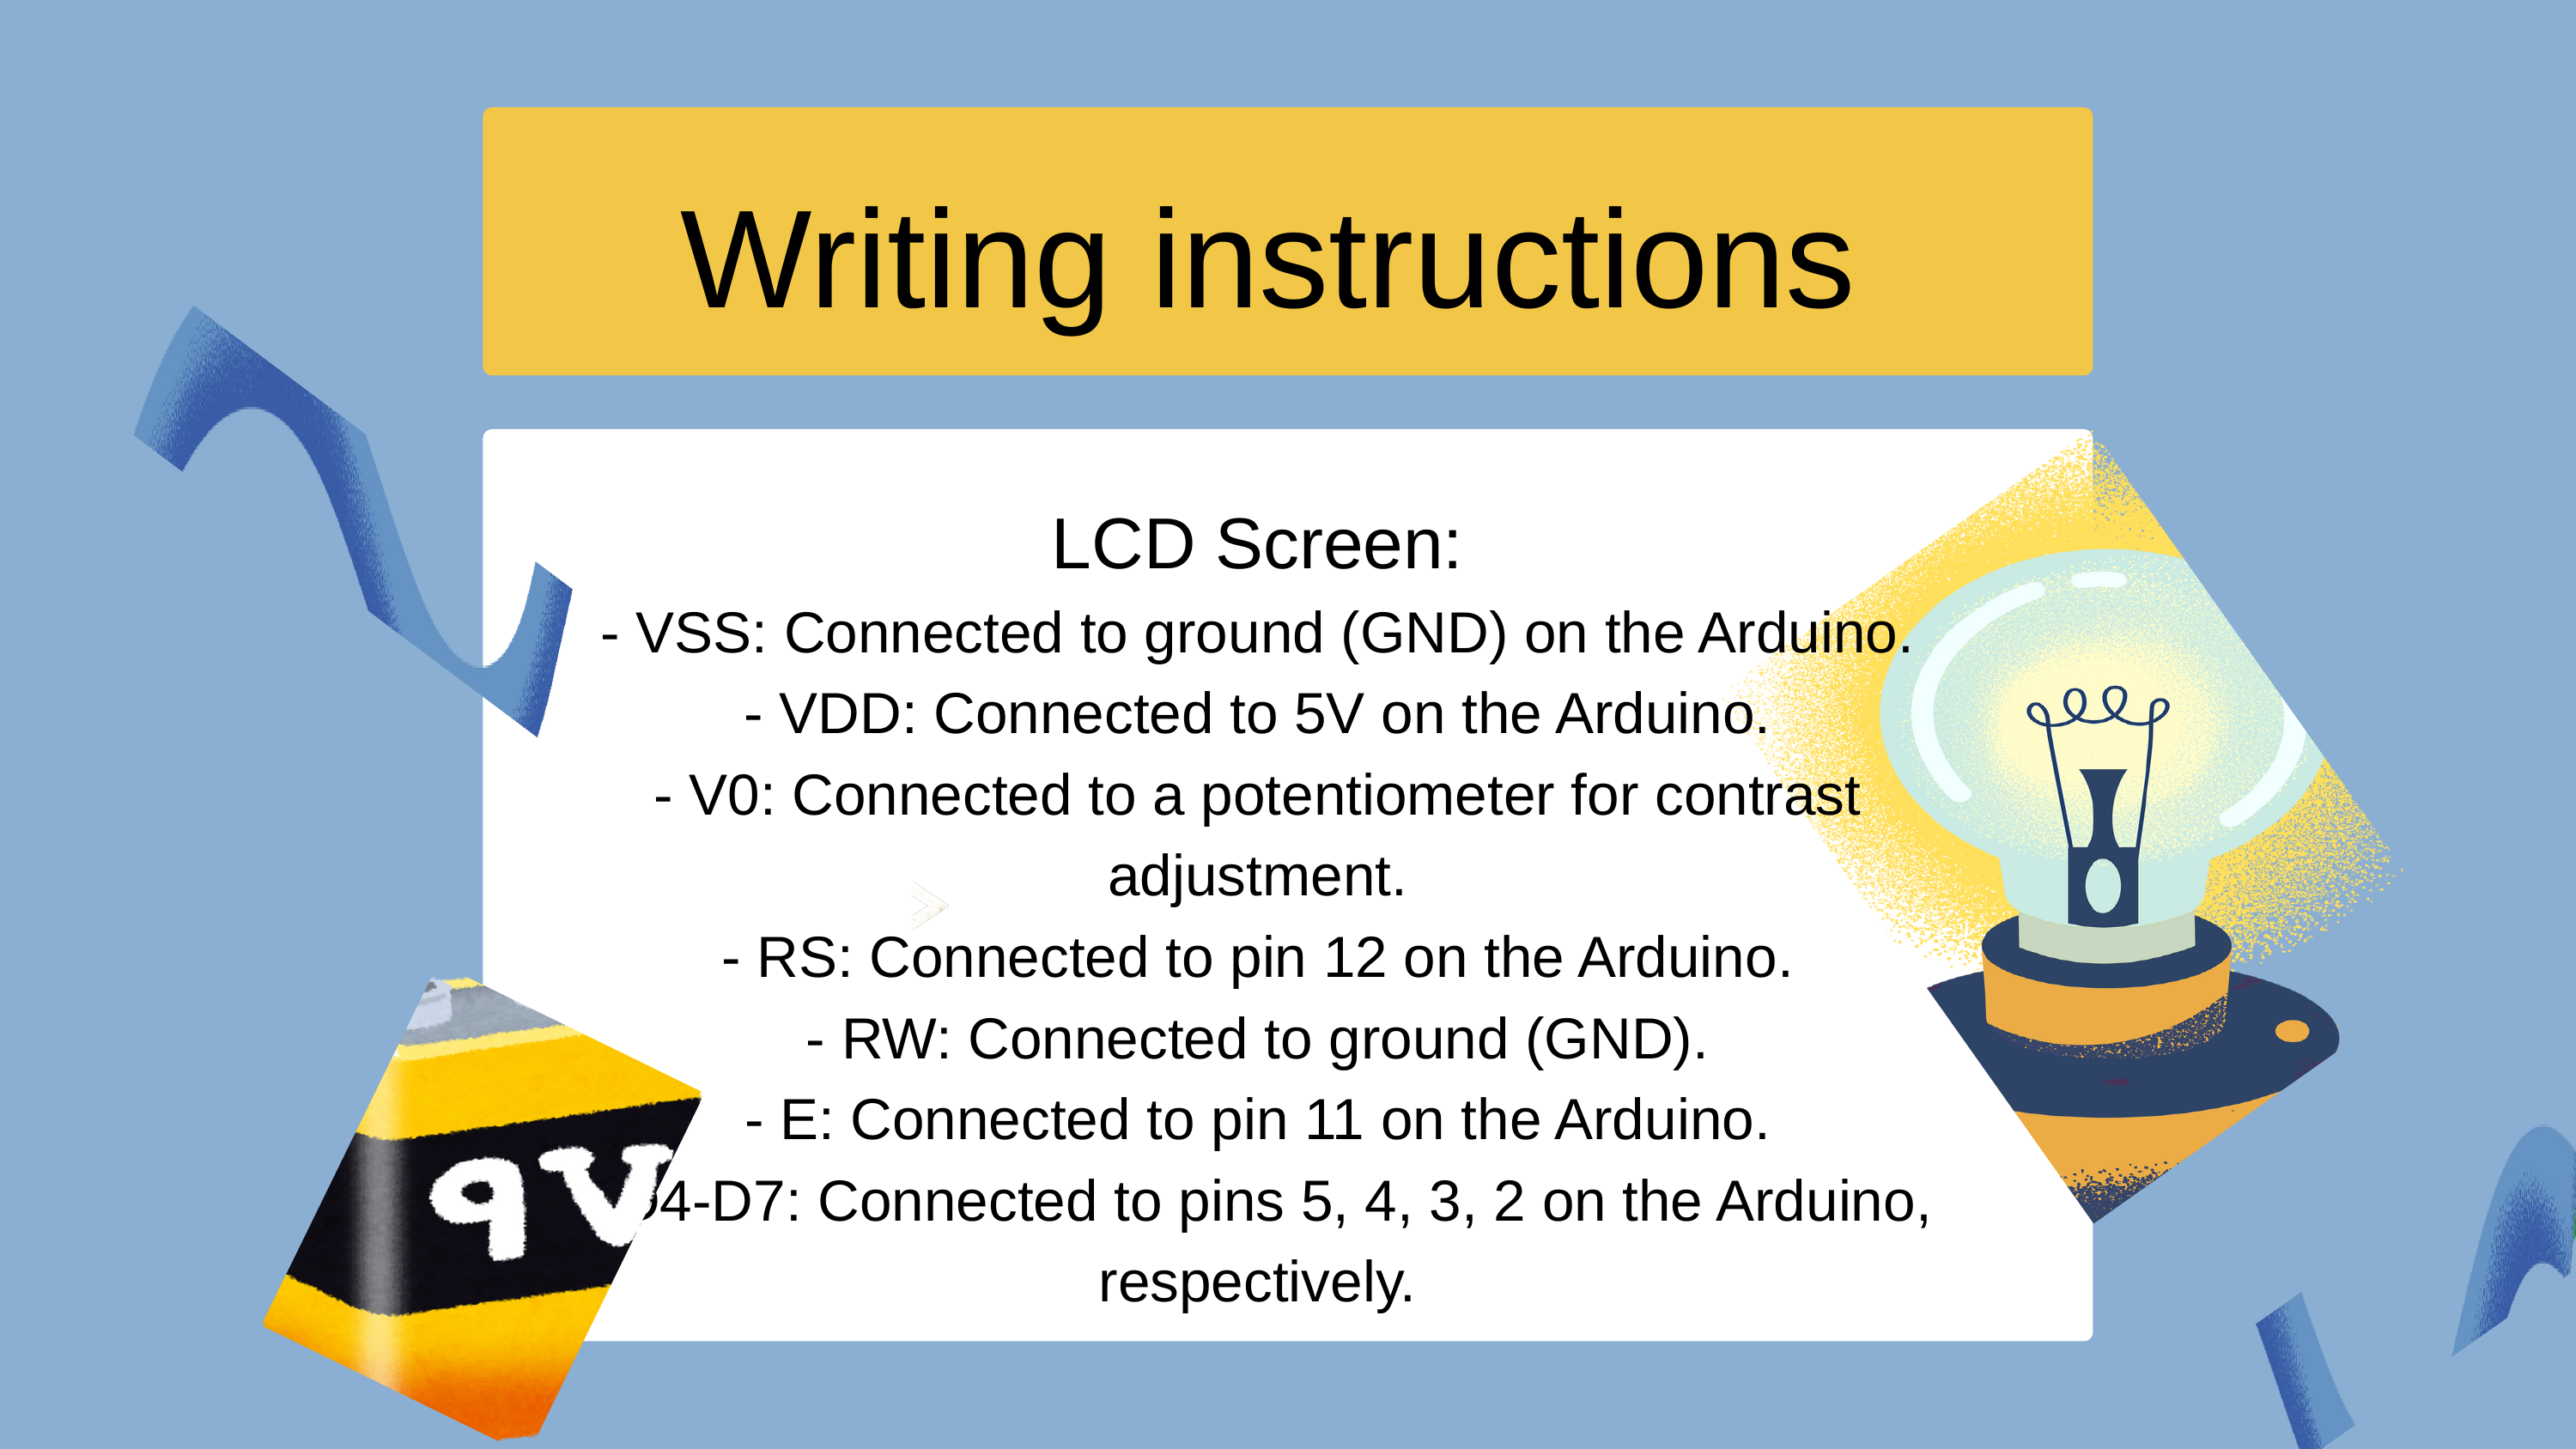

Writing instructions

LCD Screen:
- VSS: Connected to ground (GND) on the Arduino.
- VDD: Connected to 5V on the Arduino.
- V0: Connected to a potentiometer for contrast adjustment.
- RS: Connected to pin 12 on the Arduino.
- RW: Connected to ground (GND).
- E: Connected to pin 11 on the Arduino.
- D4-D7: Connected to pins 5, 4, 3, 2 on the Arduino, respectively.